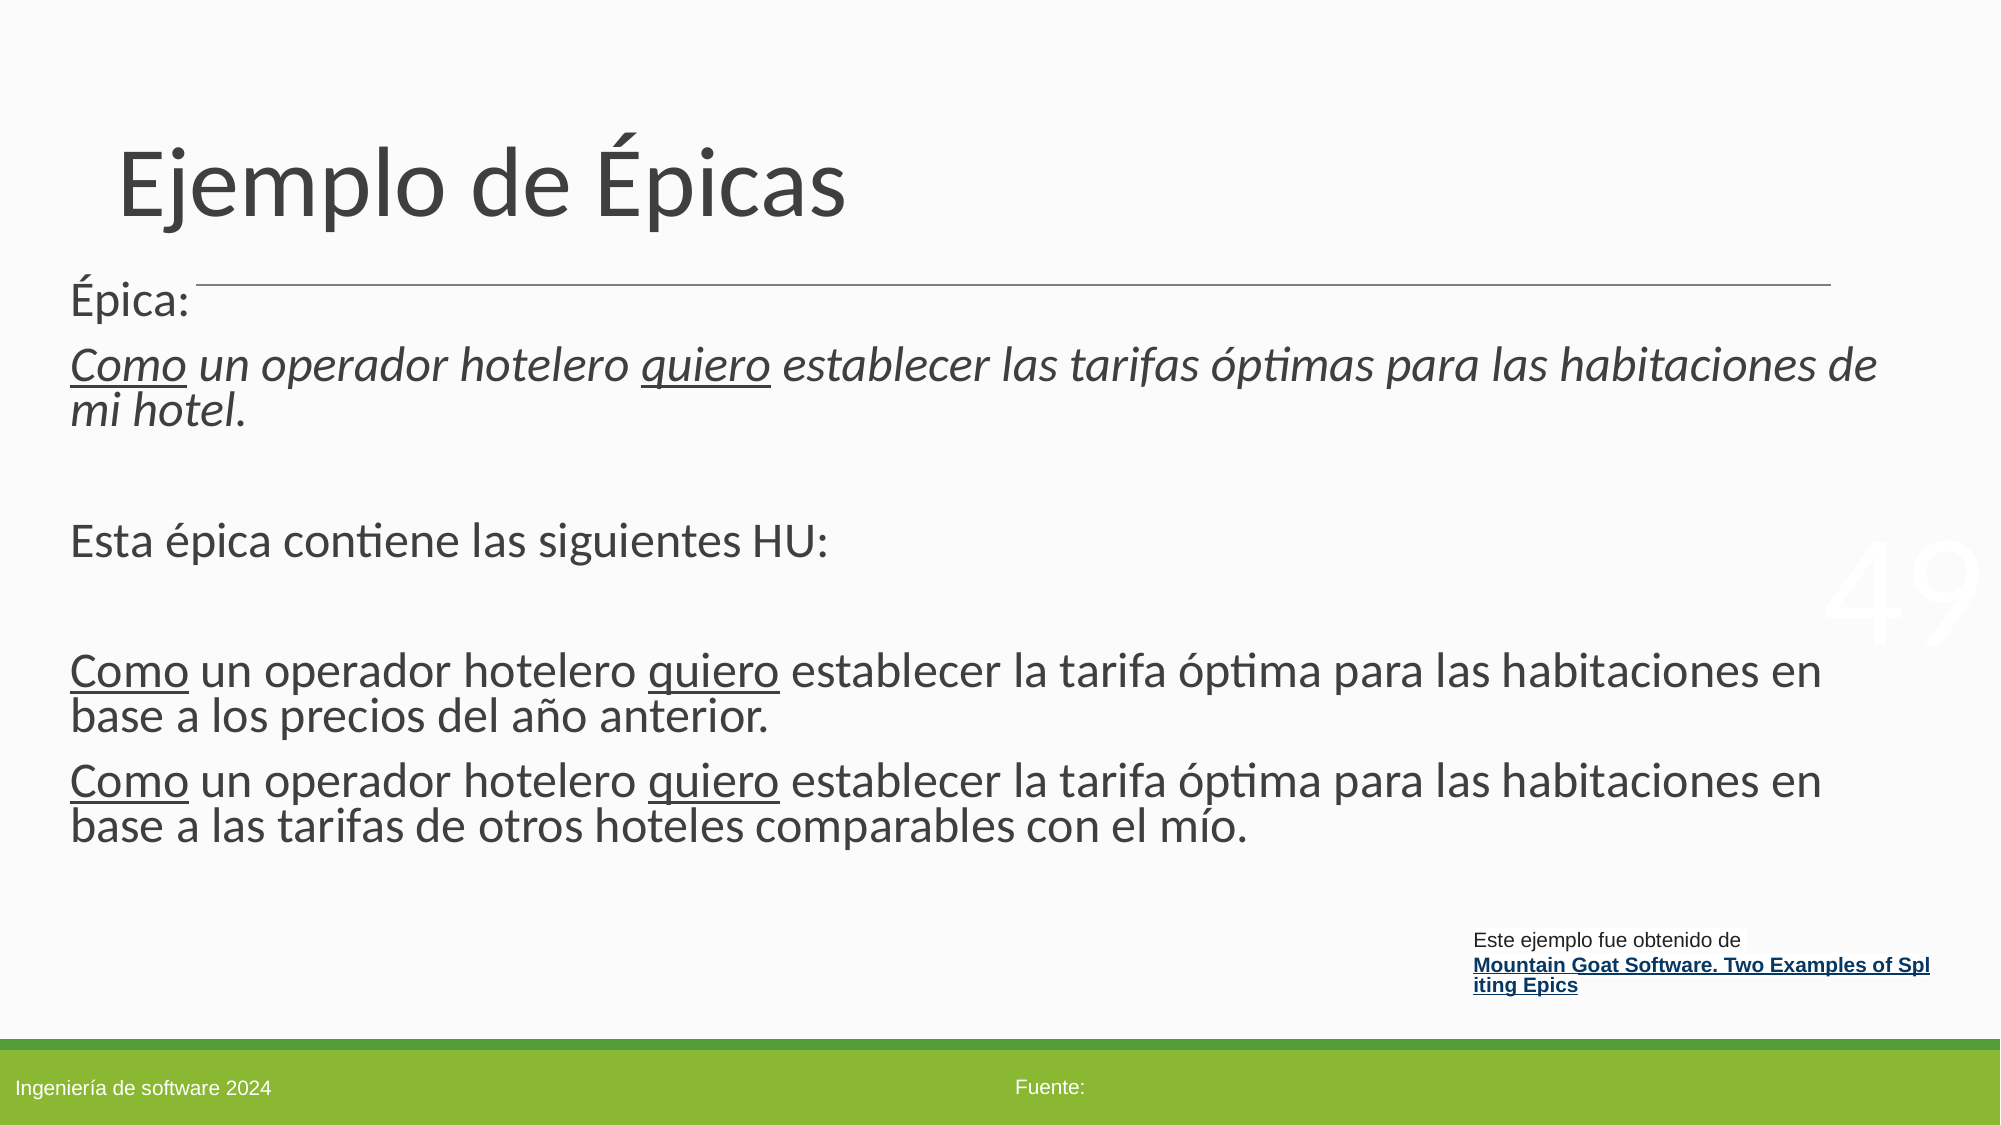

# Ejemplo de Épicas
Épica:
Como un operador hotelero quiero establecer las tarifas óptimas para las habitaciones de mi hotel.

Esta épica contiene las siguientes HU:

Como un operador hotelero quiero establecer la tarifa óptima para las habitaciones en base a los precios del año anterior.
Como un operador hotelero quiero establecer la tarifa óptima para las habitaciones en base a las tarifas de otros hoteles comparables con el mío.

49
Este ejemplo fue obtenido de Mountain Goat Software. Two Examples of Spliting Epics